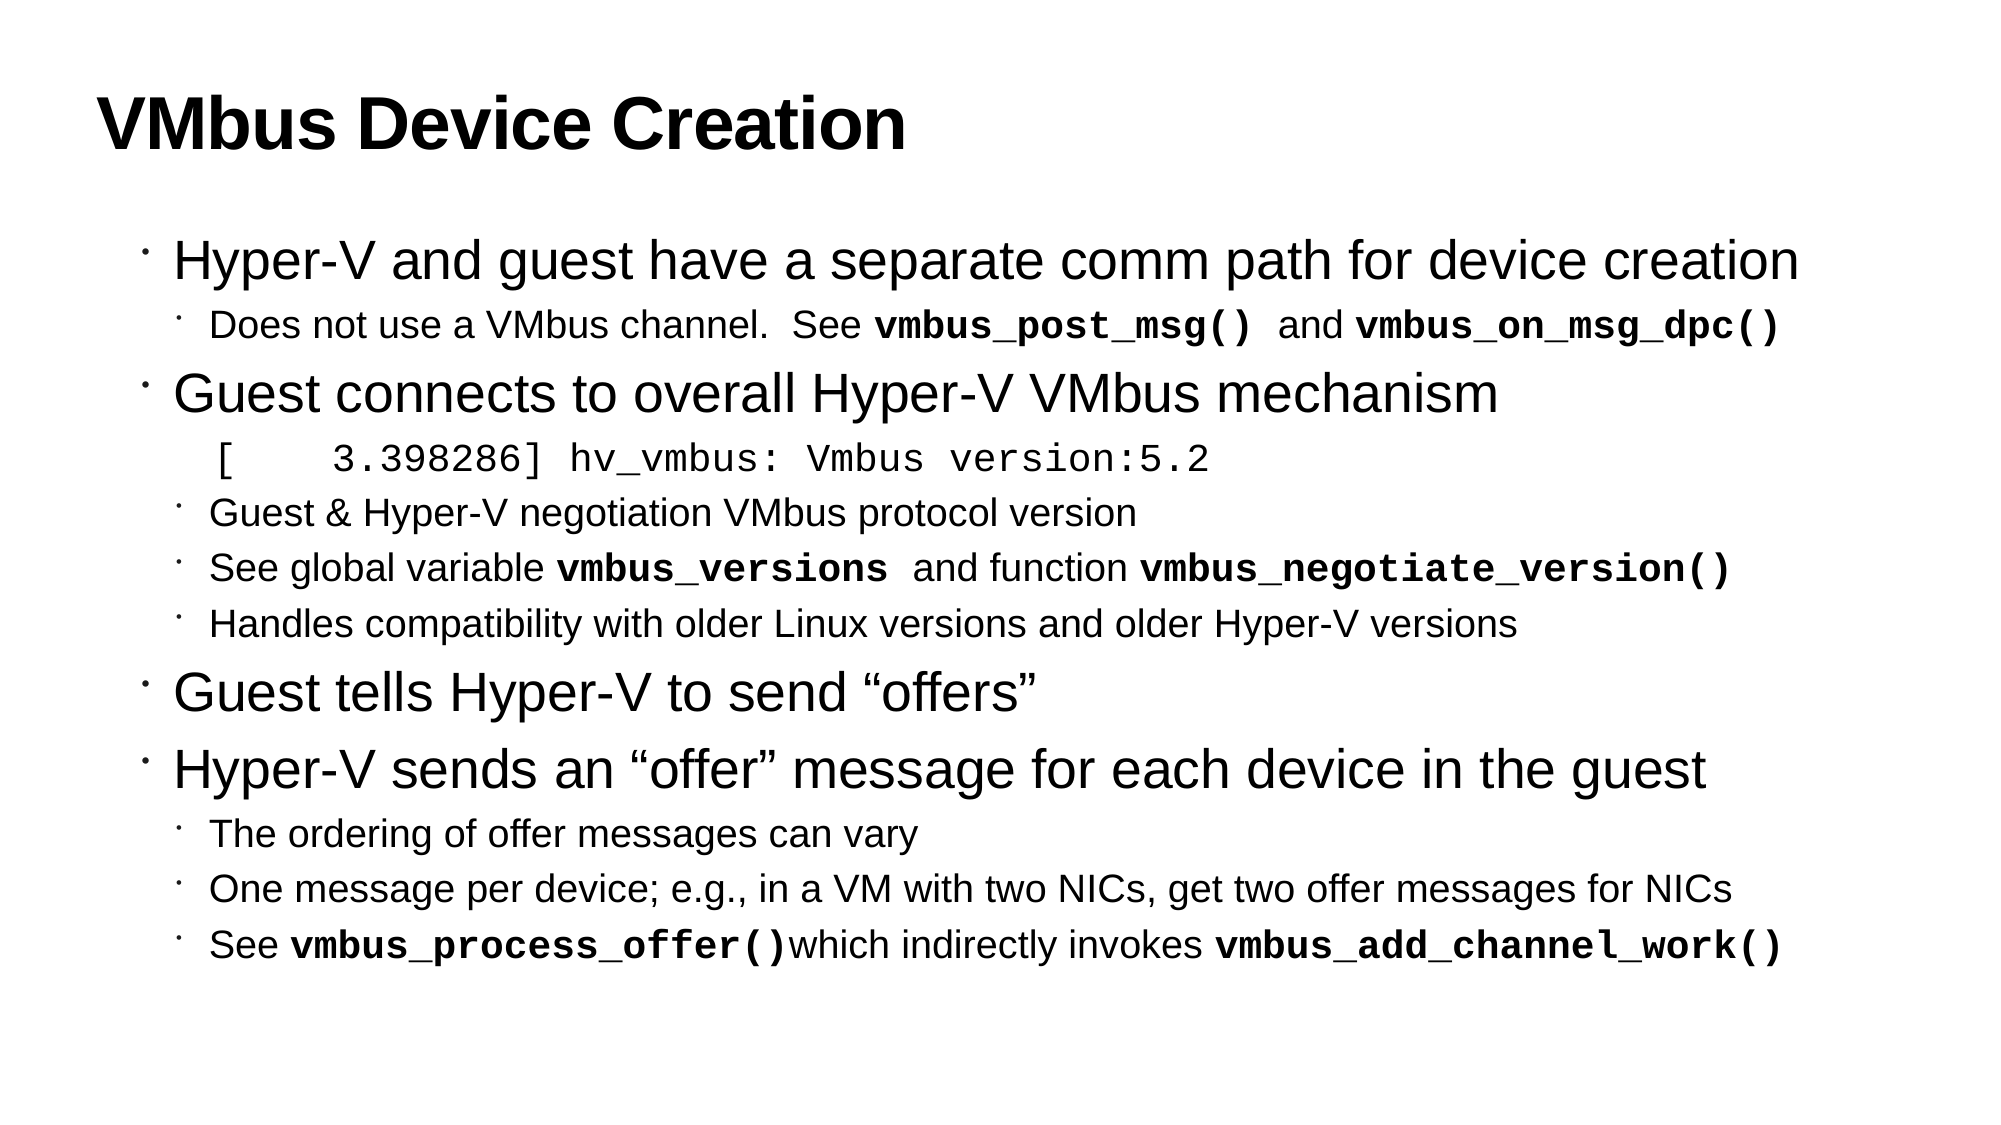

# VMbus Device Creation
Hyper-V and guest have a separate comm path for device creation
Does not use a VMbus channel.  See vmbus_post_msg() and vmbus_on_msg_dpc()
Guest connects to overall Hyper-V VMbus mechanism
[    3.398286] hv_vmbus: Vmbus version:5.2
Guest & Hyper-V negotiation VMbus protocol version
See global variable vmbus_versions and function vmbus_negotiate_version()
Handles compatibility with older Linux versions and older Hyper-V versions
Guest tells Hyper-V to send “offers”
Hyper-V sends an “offer” message for each device in the guest
The ordering of offer messages can vary
One message per device; e.g., in a VM with two NICs, get two offer messages for NICs
See vmbus_process_offer()which indirectly invokes vmbus_add_channel_work()